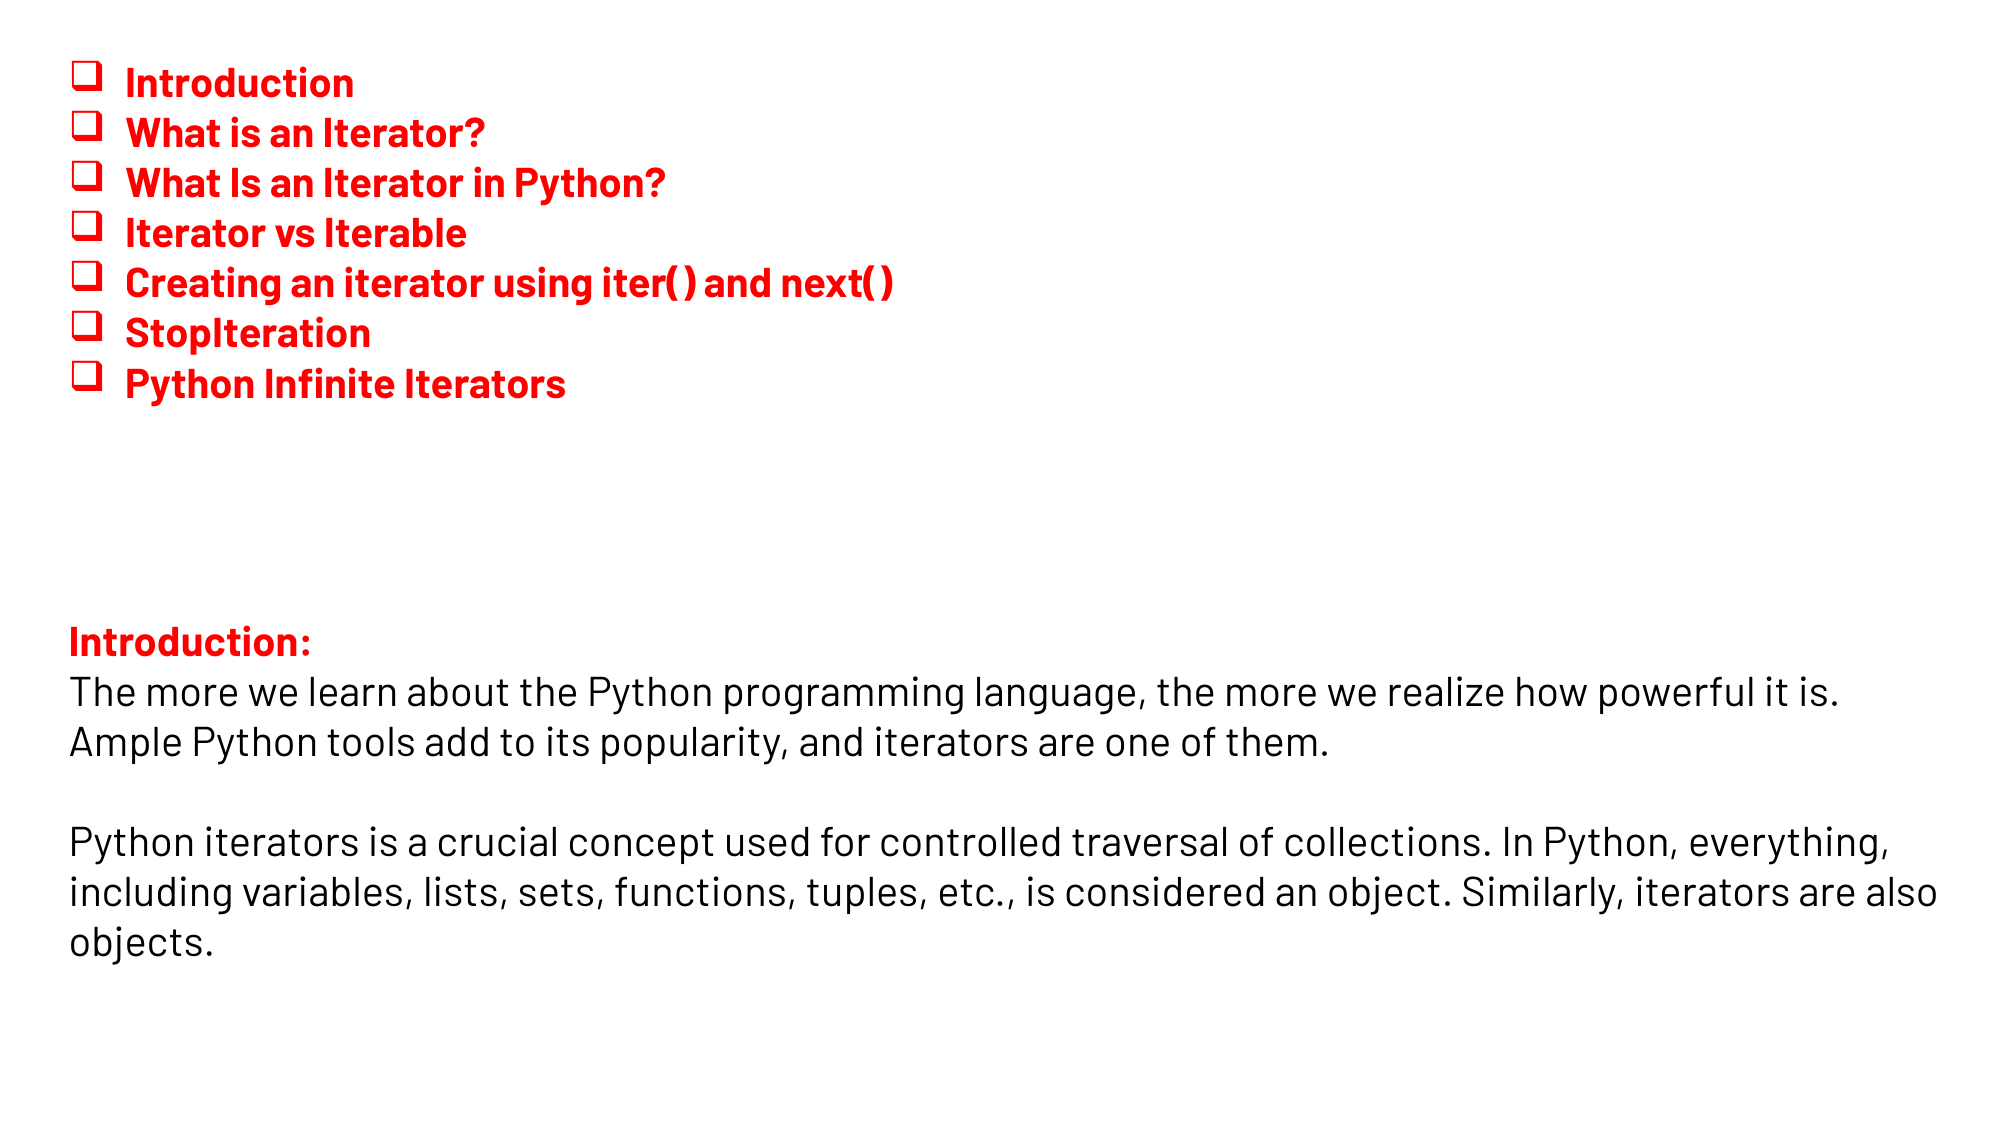

Introduction
What is an Iterator?
What Is an Iterator in Python?
Iterator vs Iterable
Creating an iterator using iter() and next()
StopIteration
Python Infinite Iterators
Introduction:
The more we learn about the Python programming language, the more we realize how powerful it is. Ample Python tools add to its popularity, and iterators are one of them.

Python iterators is a crucial concept used for controlled traversal of collections. In Python, everything, including variables, lists, sets, functions, tuples, etc., is considered an object. Similarly, iterators are also objects.